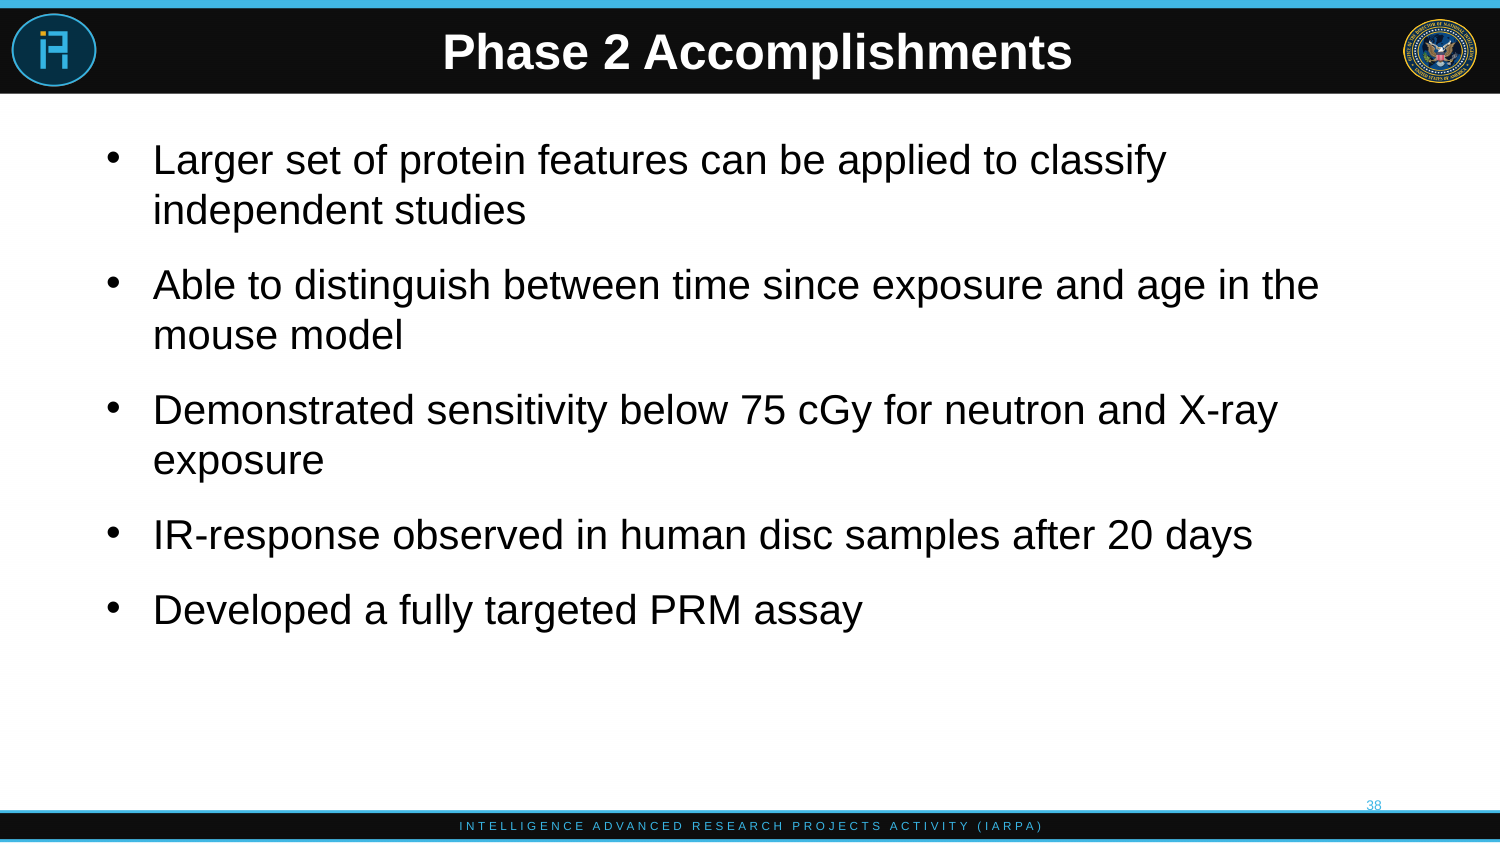

# Phase 2 Accomplishments
Larger set of protein features can be applied to classify independent studies
Able to distinguish between time since exposure and age in the mouse model
Demonstrated sensitivity below 75 cGy for neutron and X-ray exposure
IR-response observed in human disc samples after 20 days
Developed a fully targeted PRM assay
38